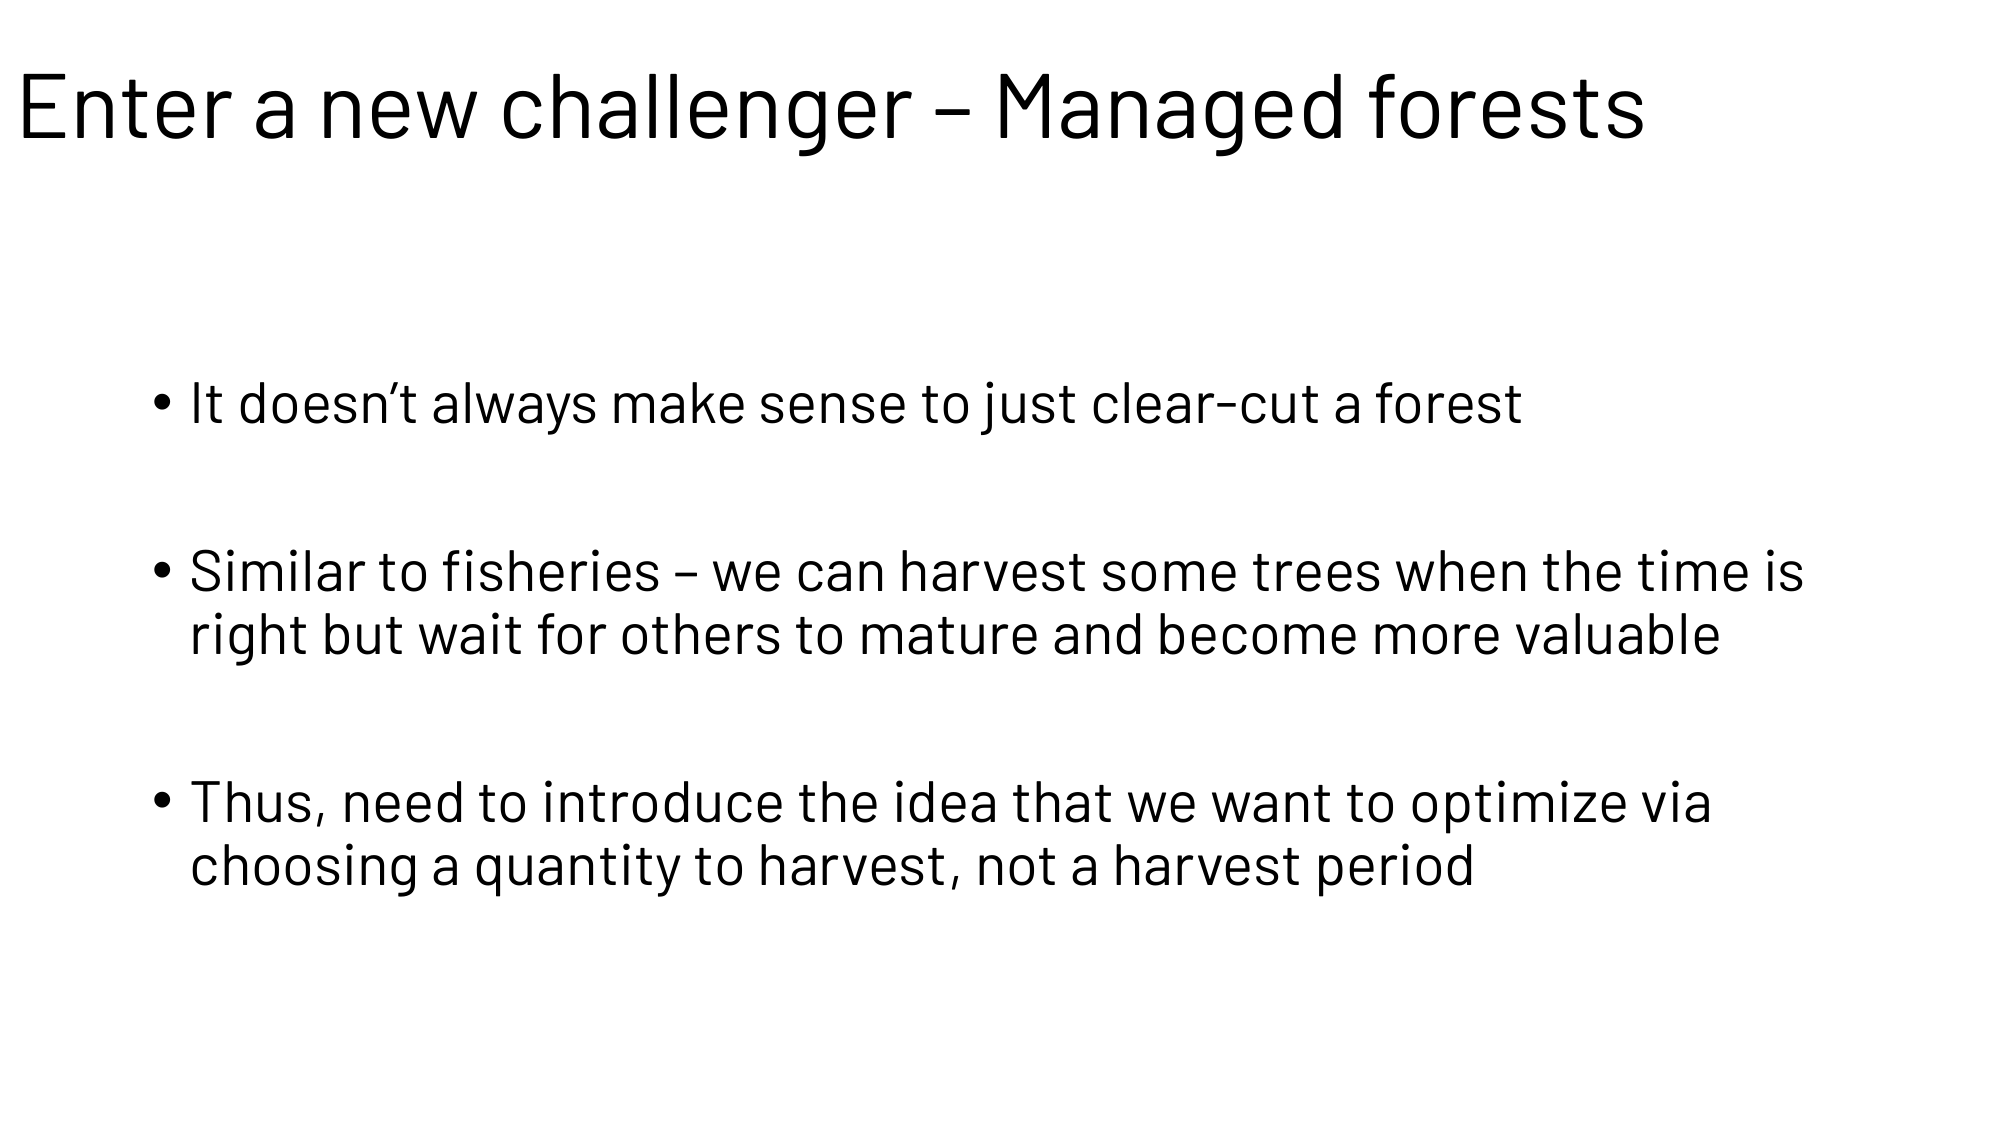

# Enter a new challenger – Managed forests
It doesn’t always make sense to just clear-cut a forest

Similar to fisheries – we can harvest some trees when the time is right but wait for others to mature and become more valuable

Thus, need to introduce the idea that we want to optimize via choosing a quantity to harvest, not a harvest period